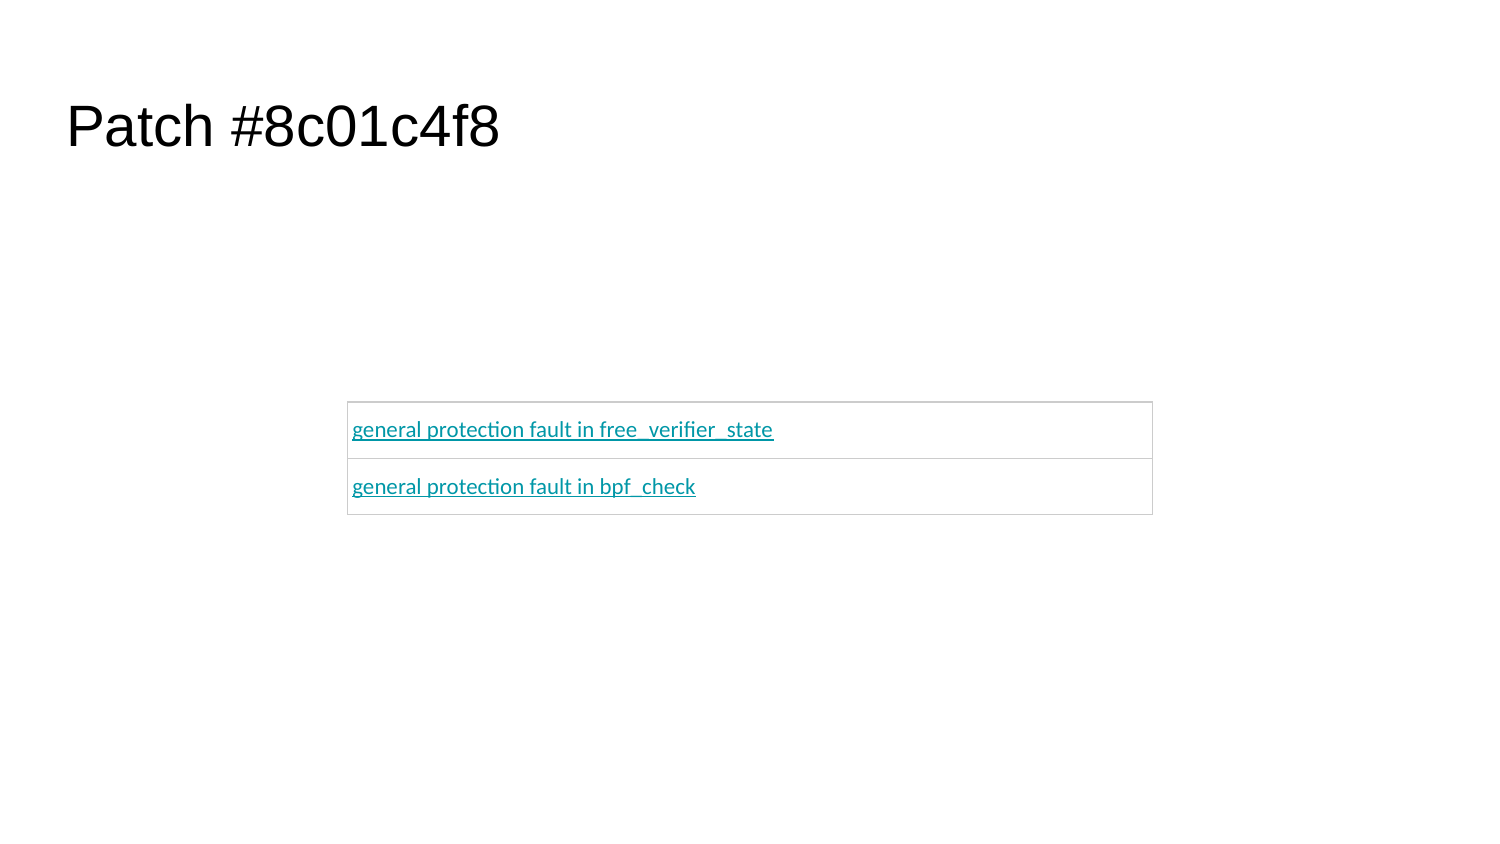

# Patch #8c01c4f8
| general protection fault in free\_verifier\_state |
| --- |
| general protection fault in bpf\_check |